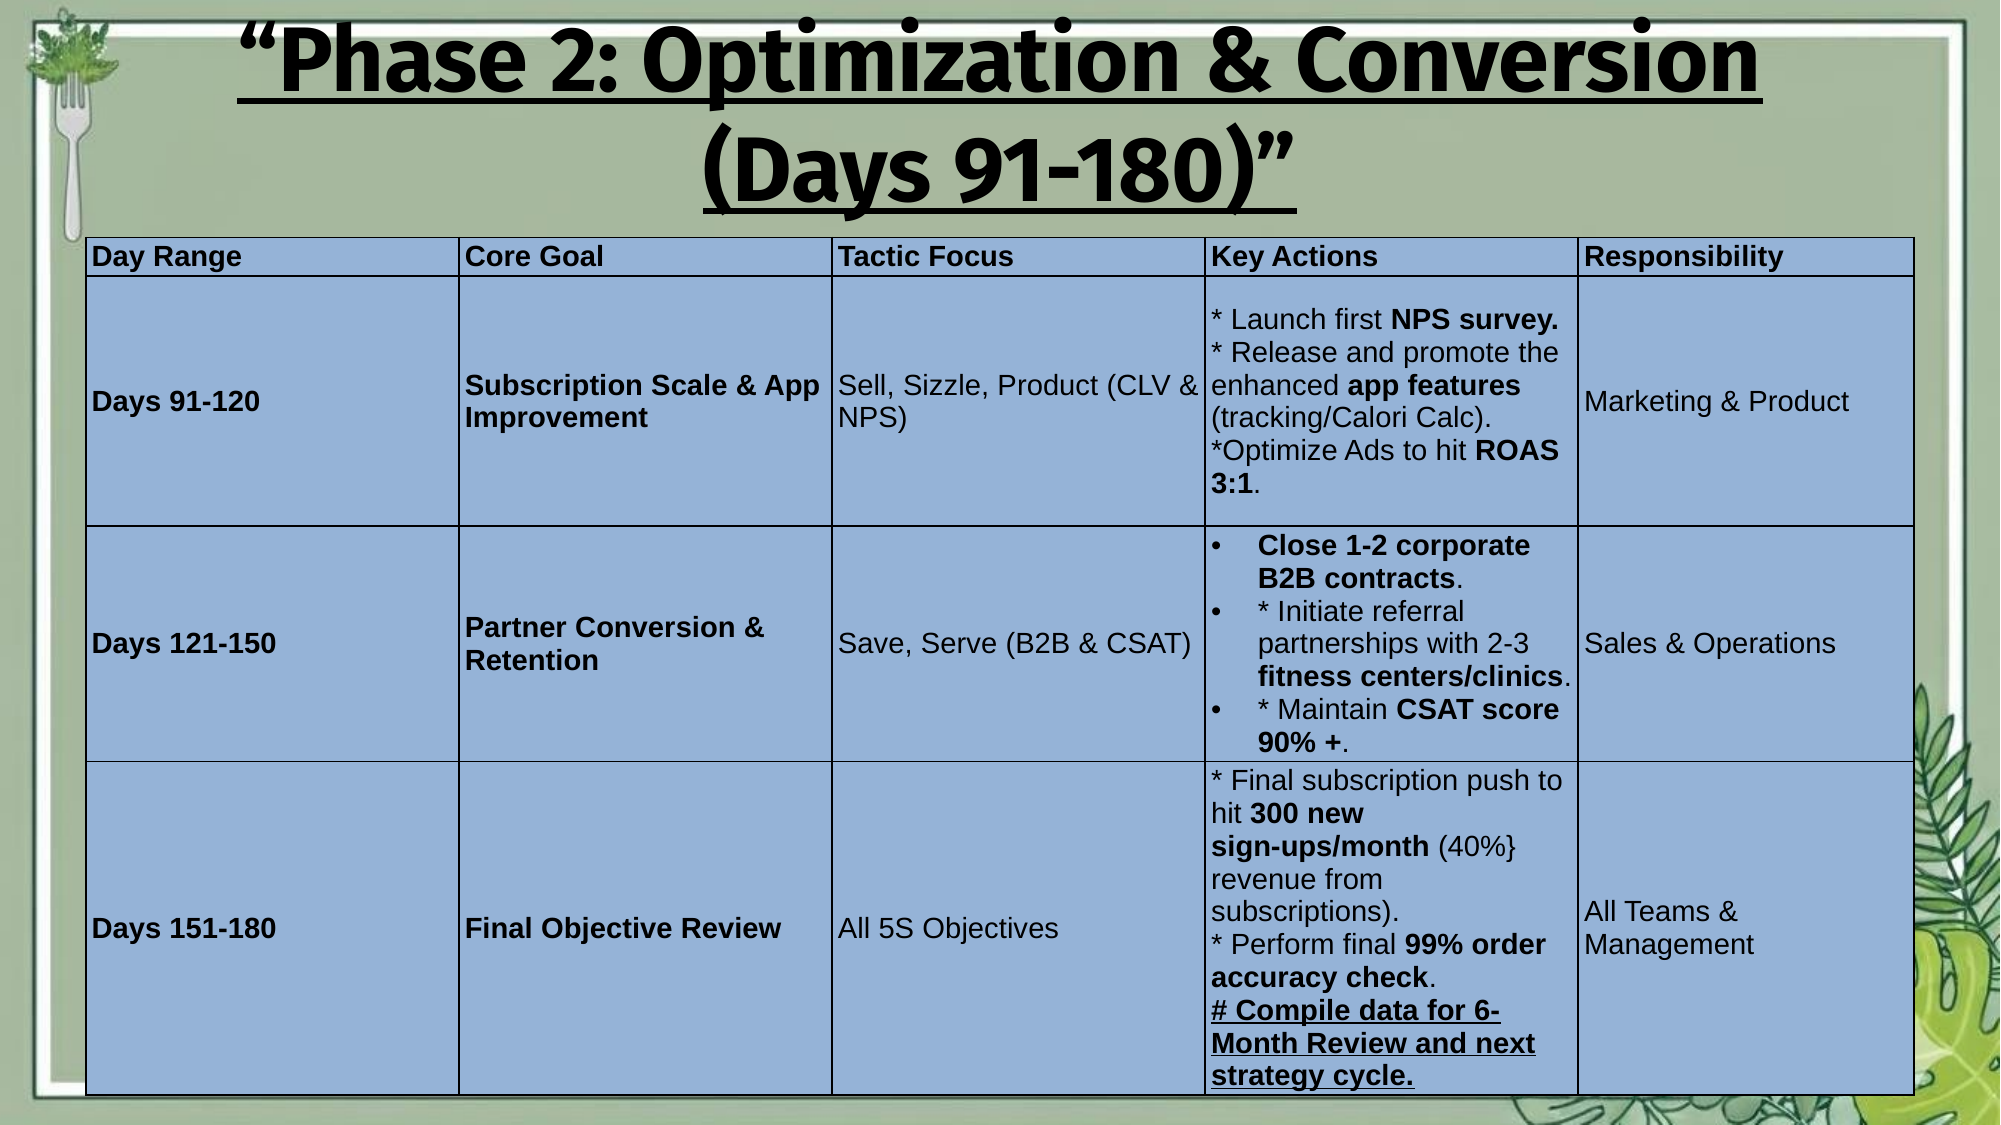

# “Phase 2: Optimization & Conversion (Days 91-180)”
| Day Range | Core Goal | Tactic Focus | Key Actions | Responsibility |
| --- | --- | --- | --- | --- |
| Days 91-120 | Subscription Scale & App Improvement | Sell, Sizzle, Product (CLV & NPS) | \* Launch first NPS survey. \* Release and promote the enhanced app features (tracking/Calori Calc). \*Optimize Ads to hit ROAS 3:1. | Marketing & Product |
| Days 121-150 | Partner Conversion & Retention | Save, Serve (B2B & CSAT) | Close 1-2 corporate B2B contracts. \* Initiate referral partnerships with 2-3 fitness centers/clinics. \* Maintain CSAT score 90% +. | Sales & Operations |
| Days 151-180 | Final Objective Review | All 5S Objectives | \* Final subscription push to hit 300 new sign-ups/month (40%} revenue from subscriptions). \* Perform final 99% order accuracy check. # Compile data for 6-Month Review and next strategy cycle. | All Teams & Management |